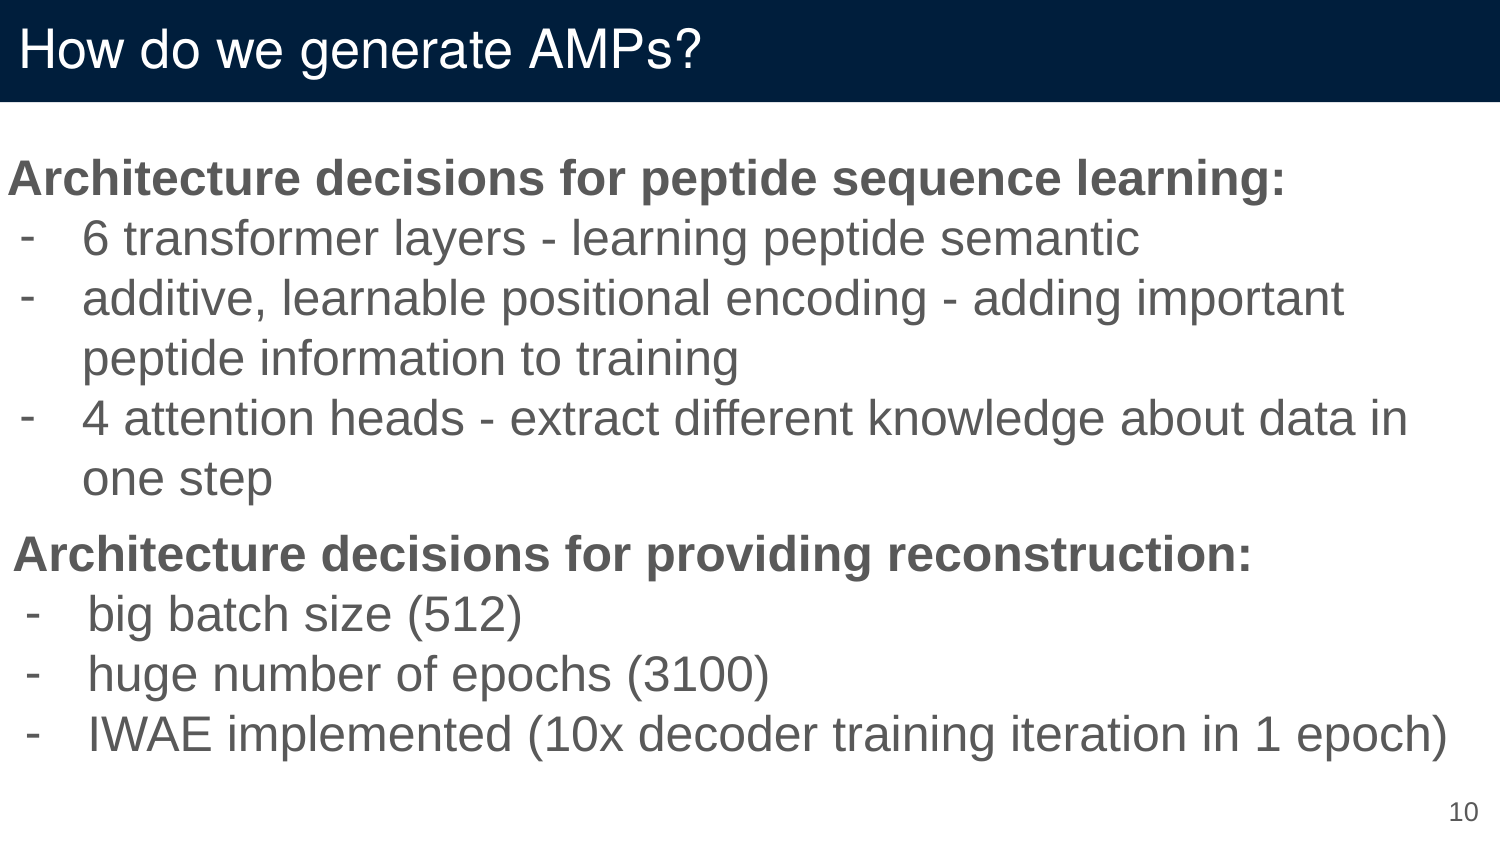

How do we generate AMPs?
Architecture decisions for peptide sequence learning:
6 transformer layers - learning peptide semantic
additive, learnable positional encoding - adding important peptide information to training
4 attention heads - extract different knowledge about data in one step
Architecture decisions for providing reconstruction:
big batch size (512)
huge number of epochs (3100)
IWAE implemented (10x decoder training iteration in 1 epoch)
10